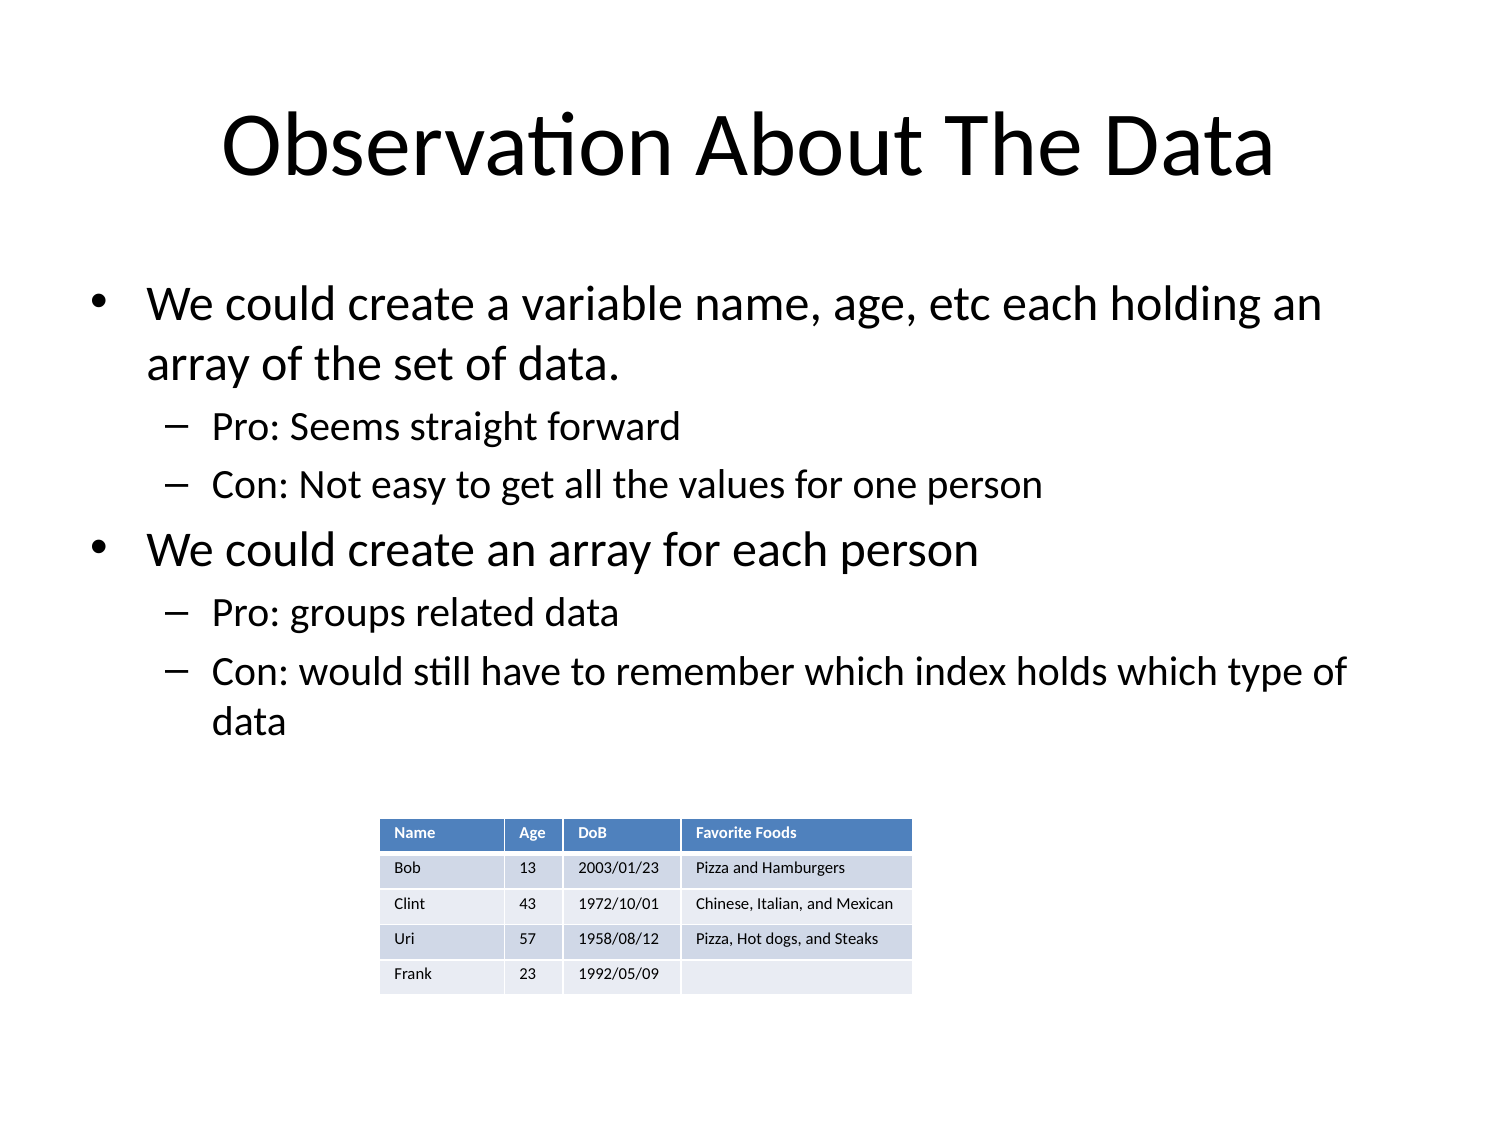

# Observation About The Data
We could create a variable name, age, etc each holding an array of the set of data.
Pro: Seems straight forward
Con: Not easy to get all the values for one person
We could create an array for each person
Pro: groups related data
Con: would still have to remember which index holds which type of data

| Name | Age | DoB | Favorite Foods |
| --- | --- | --- | --- |
| Bob | 13 | 2003/01/23 | Pizza and Hamburgers |
| Clint | 43 | 1972/10/01 | Chinese, Italian, and Mexican |
| Uri | 57 | 1958/08/12 | Pizza, Hot dogs, and Steaks |
| Frank | 23 | 1992/05/09 |  |